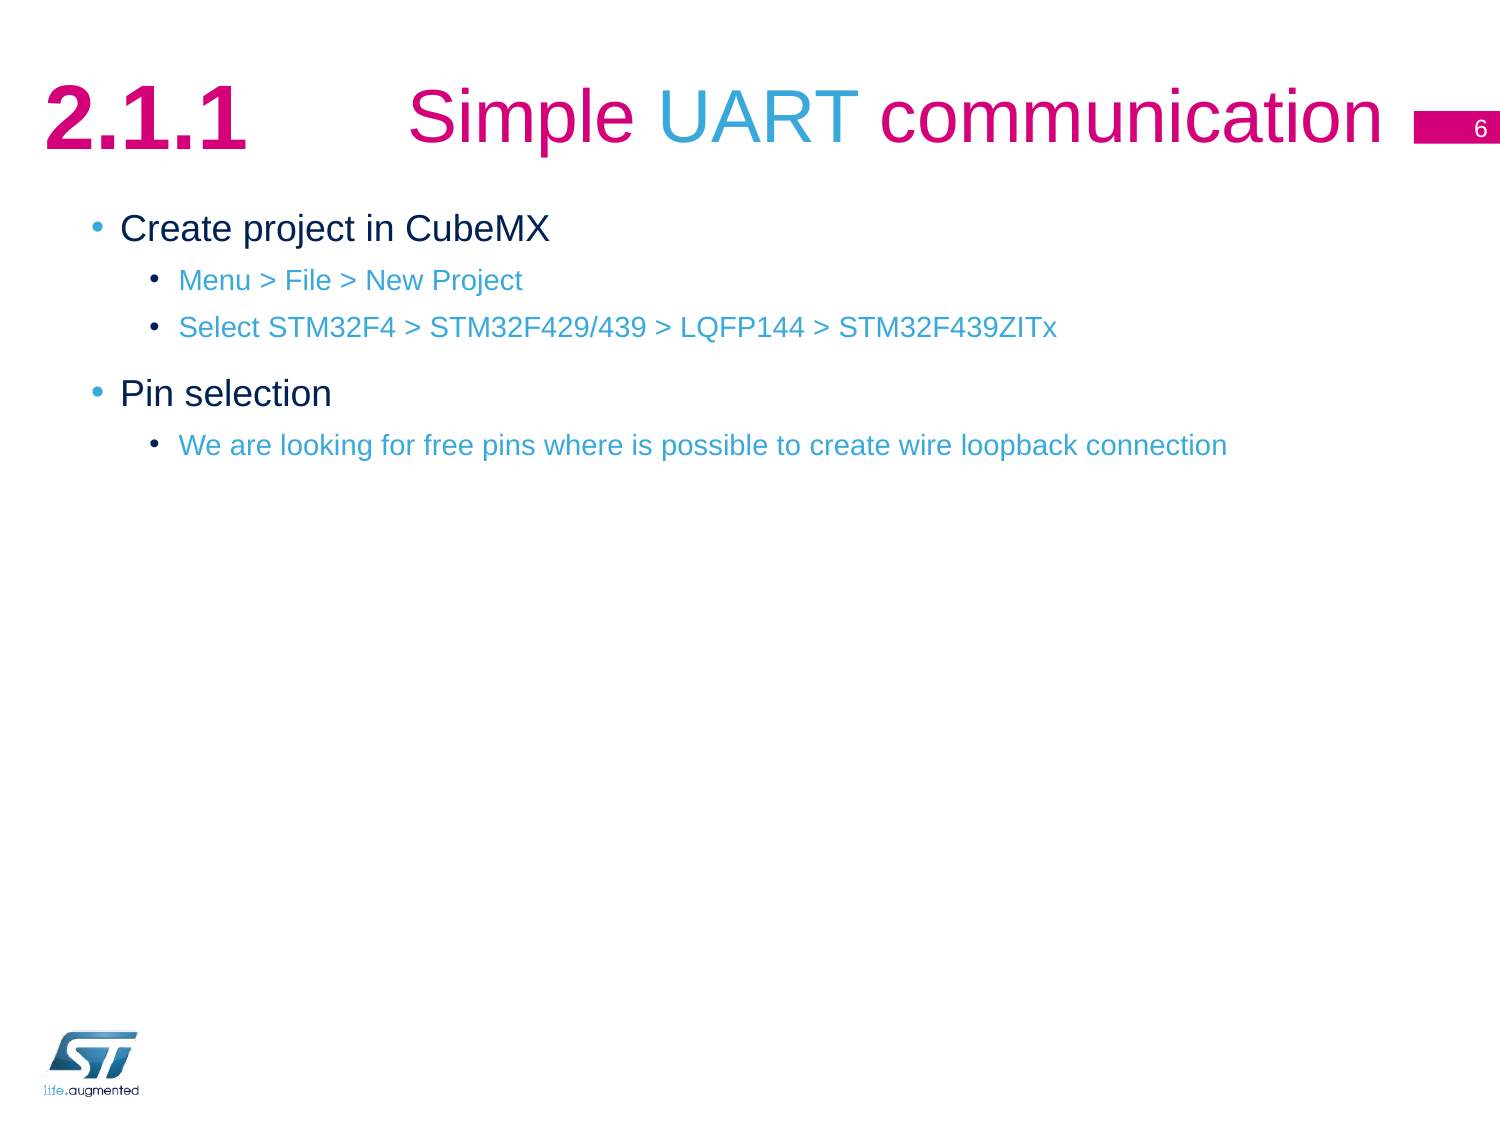

# Simple UART communication
2.1.1
6
Create project in CubeMX
Menu > File > New Project
Select STM32F4 > STM32F429/439 > LQFP144 > STM32F439ZITx
Pin selection
We are looking for free pins where is possible to create wire loopback connection